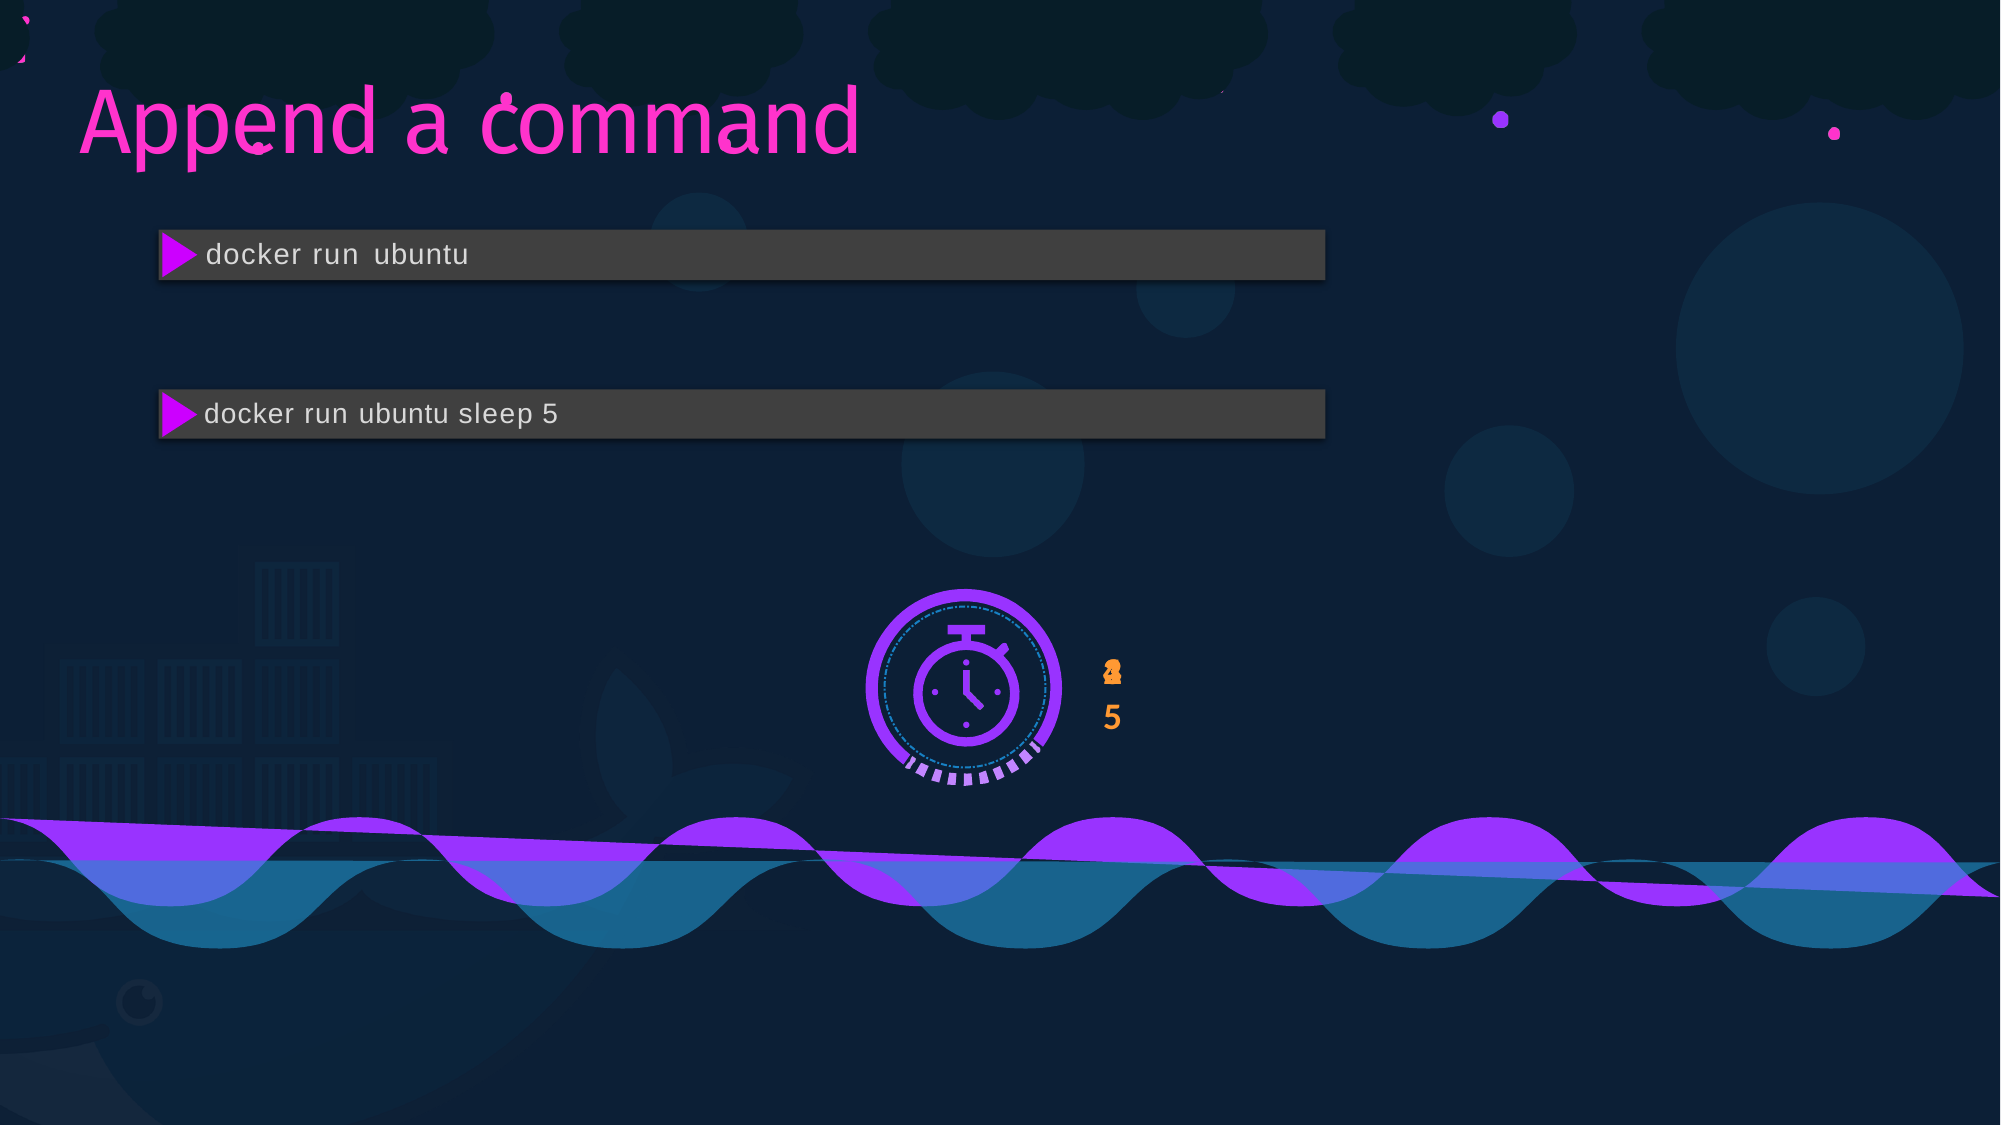

# Append a command

docker run ubuntu

docker run ubuntu sleep 5

12345